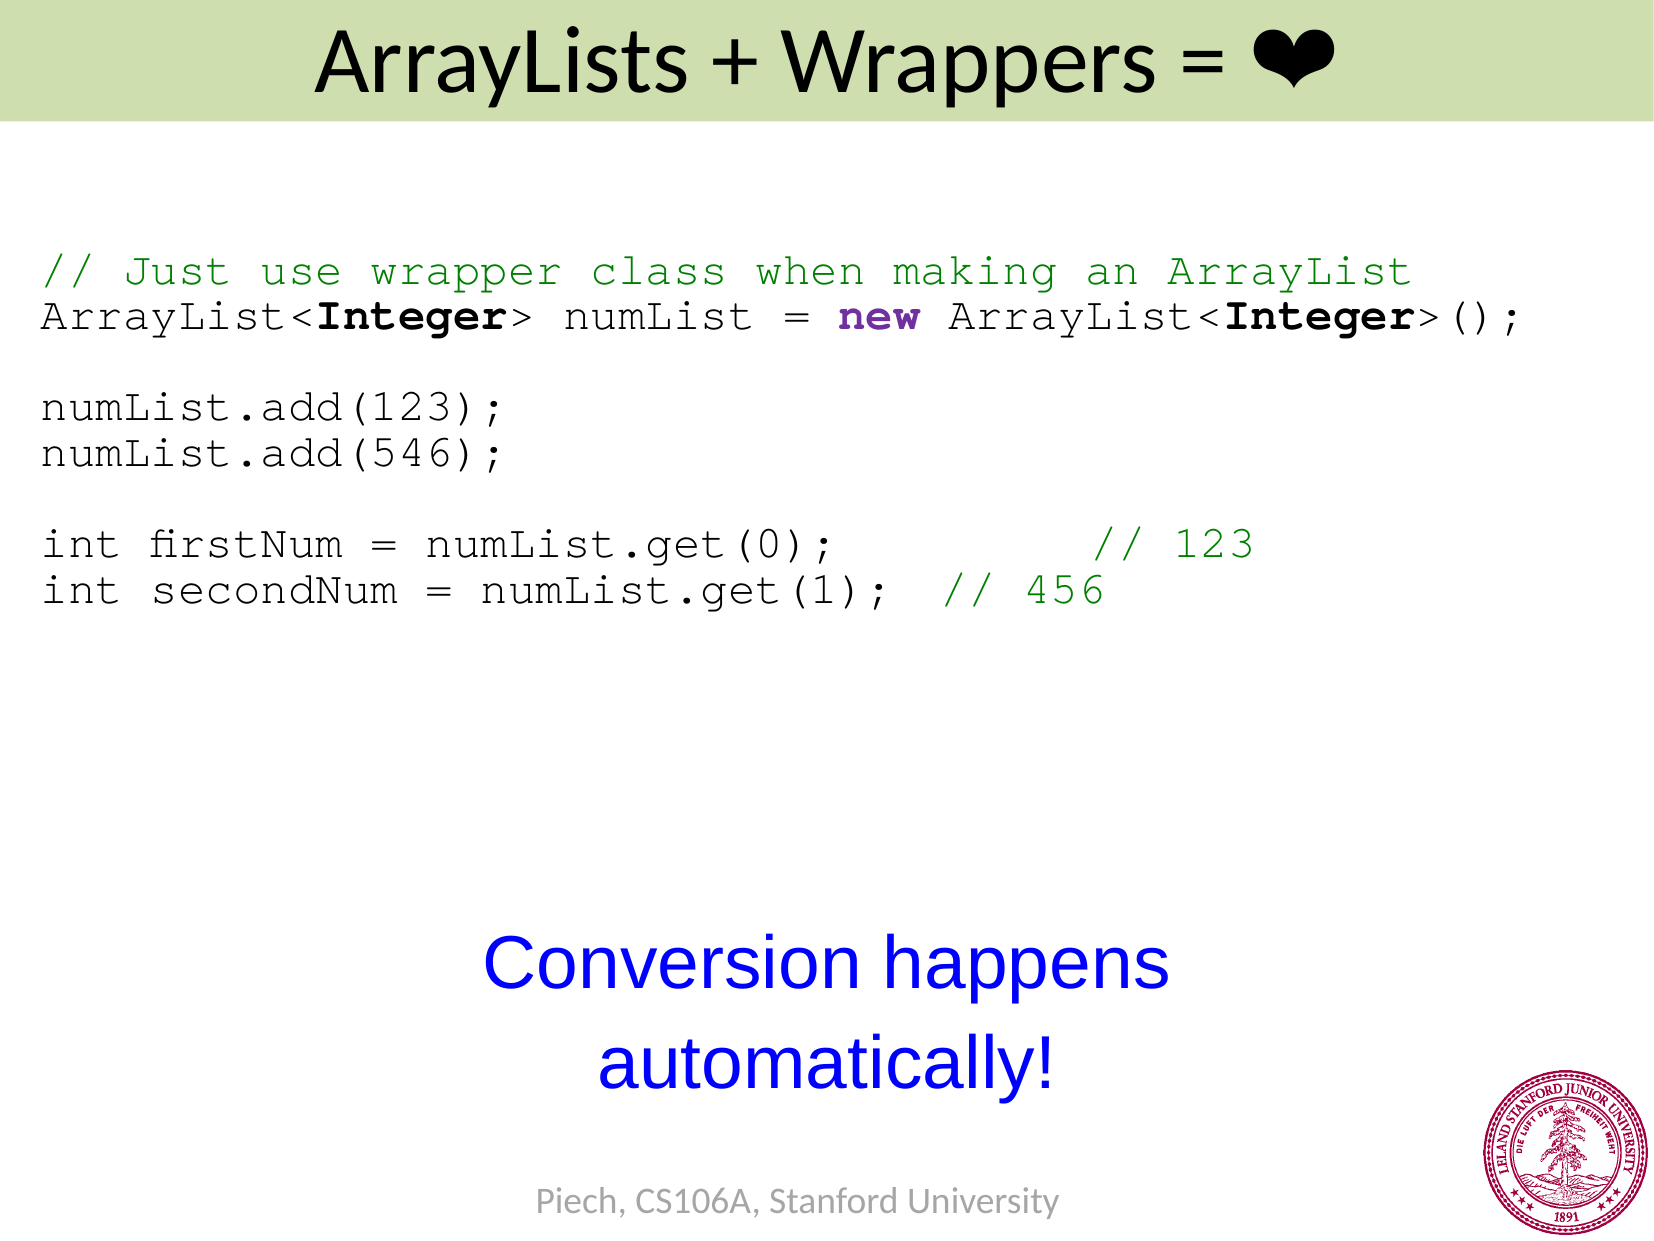

ArrayLists + Wrappers = ❤️️
// Just use wrapper class when making an ArrayList
ArrayList<Integer> numList = new ArrayList<Integer>();

numList.add(123);
numList.add(546);

int firstNum = numList.get(0);		// 123
int secondNum = numList.get(1);	// 456

Conversion happens automatically!